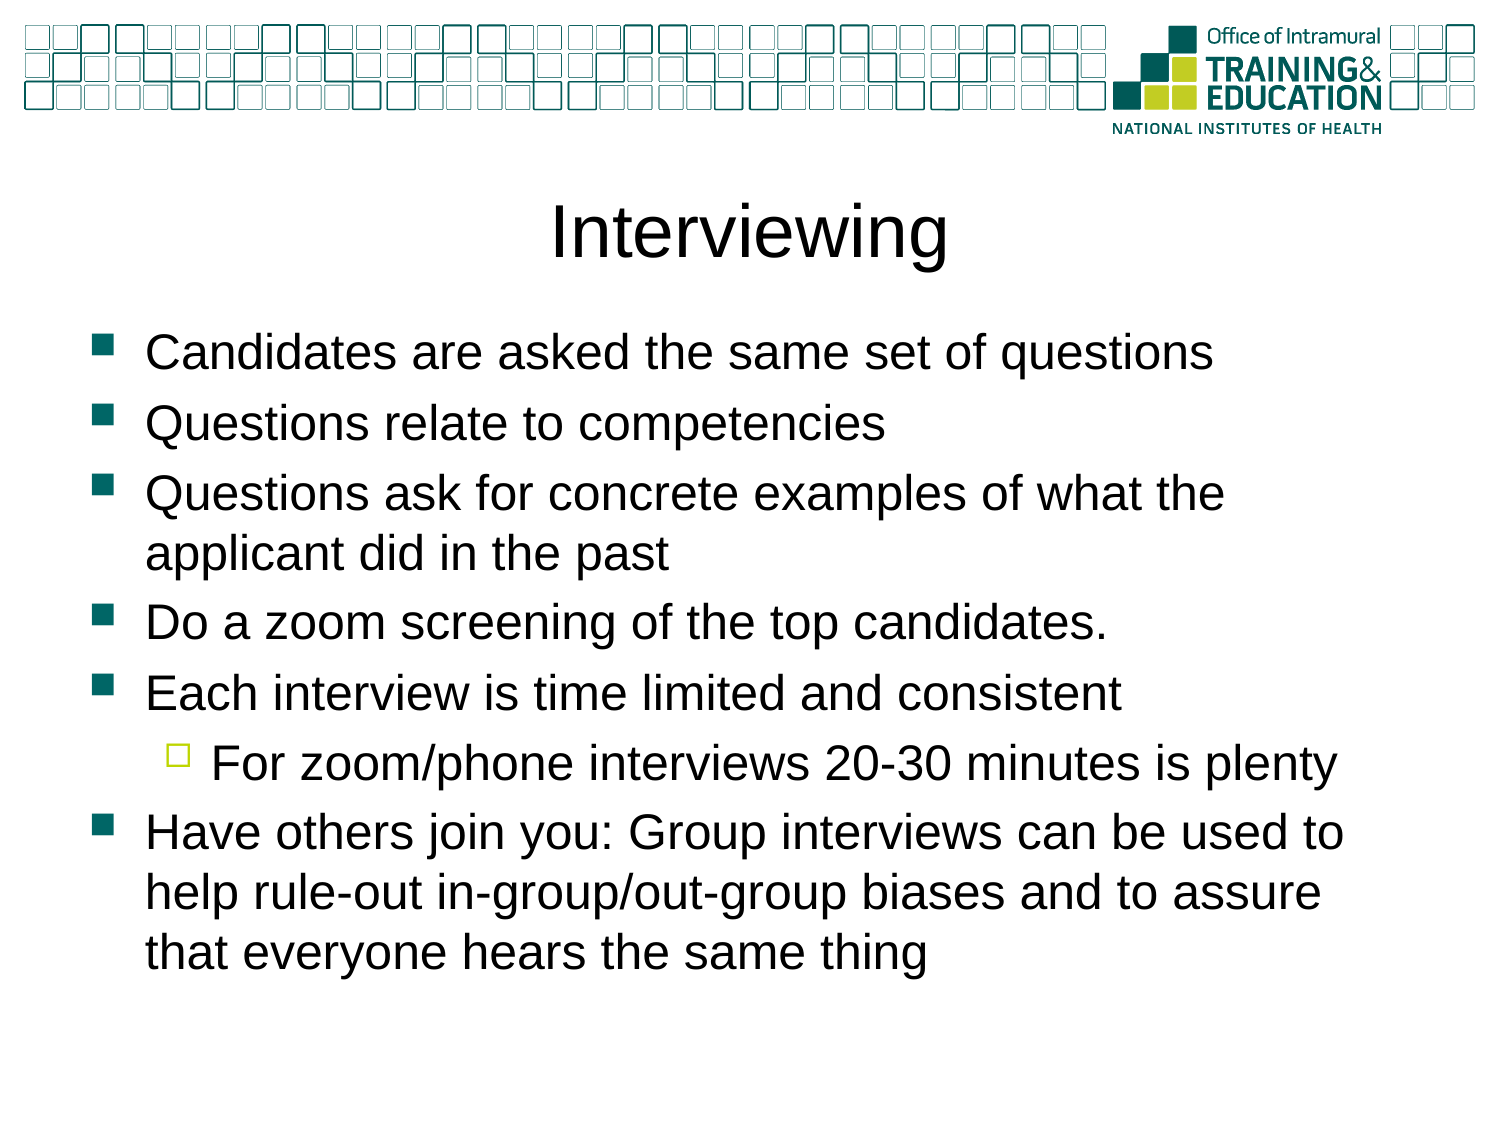

# Interviewing
Candidates are asked the same set of questions
Questions relate to competencies
Questions ask for concrete examples of what the applicant did in the past
Do a zoom screening of the top candidates.
Each interview is time limited and consistent
For zoom/phone interviews 20-30 minutes is plenty
Have others join you: Group interviews can be used to help rule-out in-group/out-group biases and to assure that everyone hears the same thing